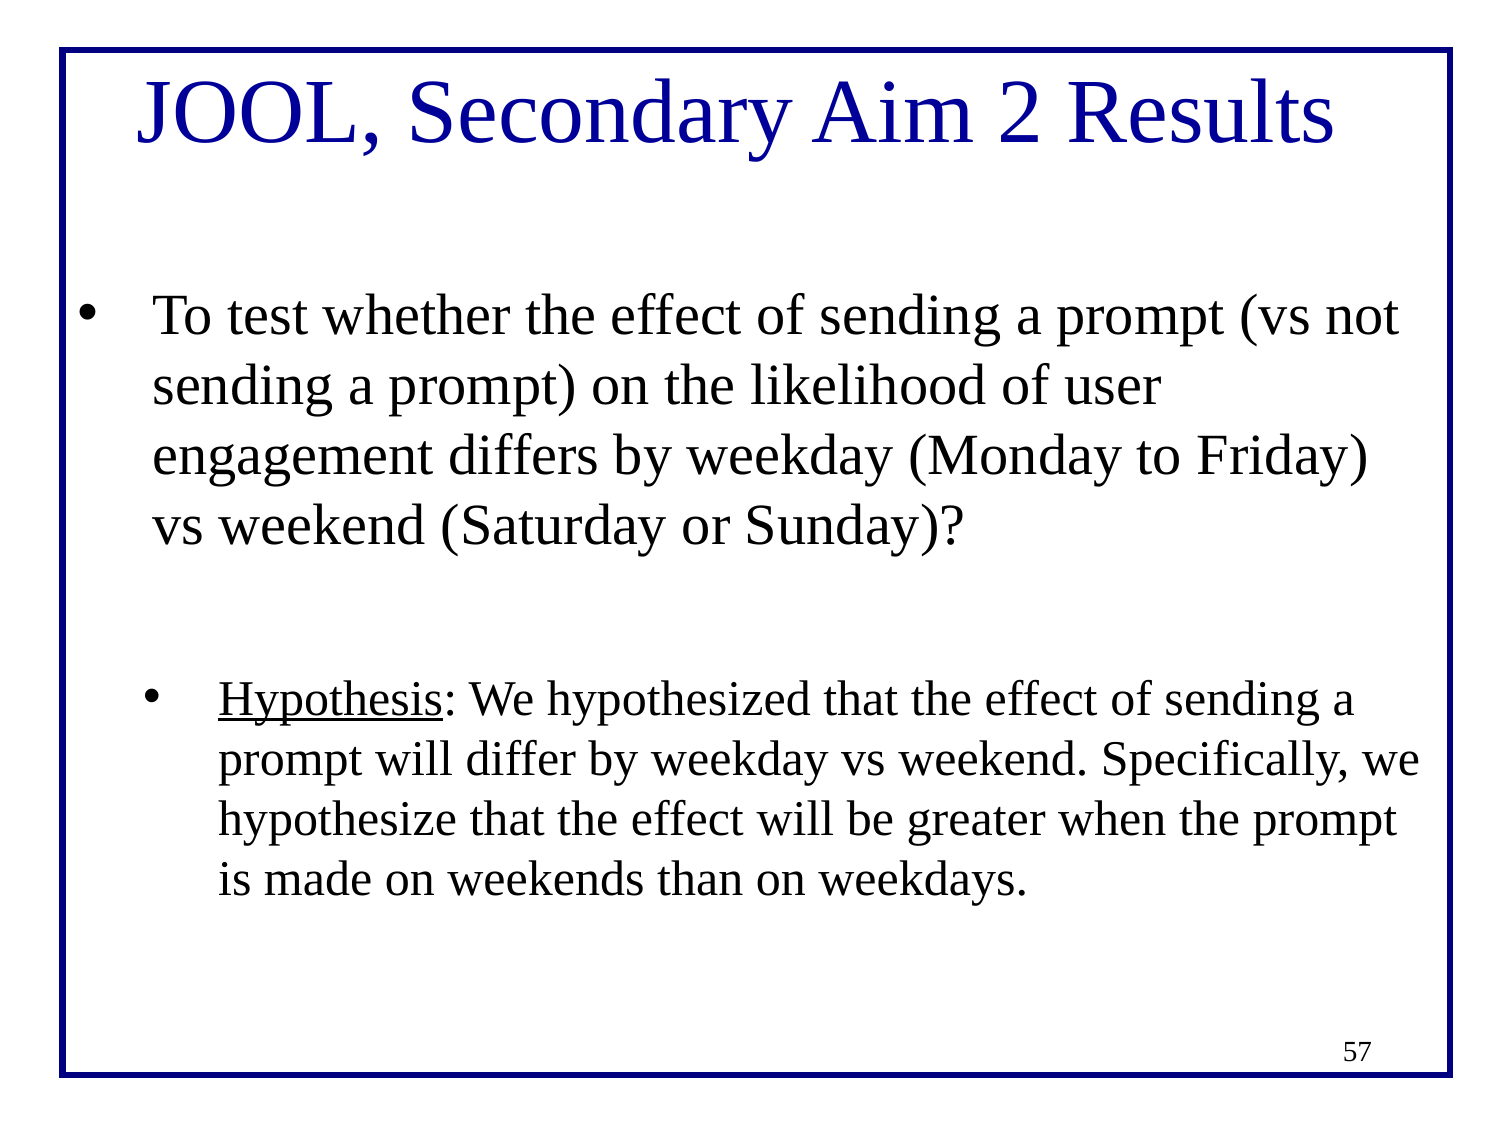

# JOOL, Secondary Aim 2 Results

To test whether the effect of sending a prompt (vs not sending a prompt) on the likelihood of user engagement differs by weekday (Monday to Friday) vs weekend (Saturday or Sunday)?

Hypothesis: We hypothesized that the effect of sending a prompt will differ by weekday vs weekend. Specifically, we hypothesize that the effect will be greater when the prompt is made on weekends than on weekdays.
57